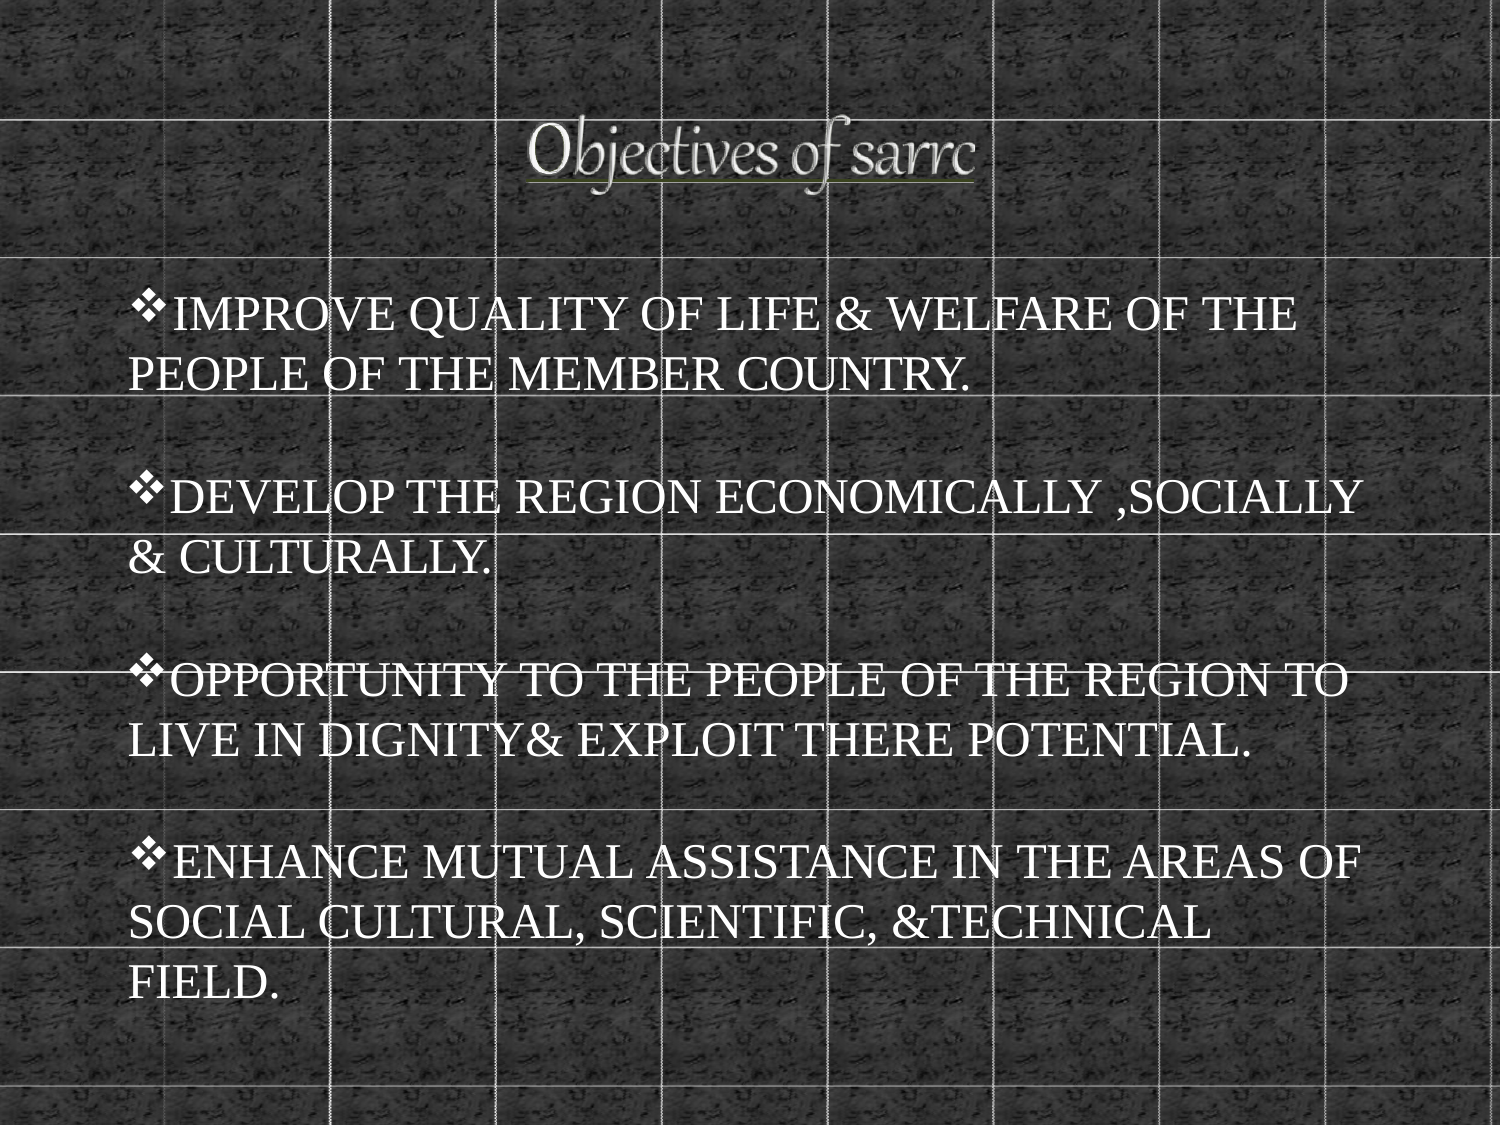

IMPROVE QUALITY OF LIFE & WELFARE OF THE
PEOPLE OF THE MEMBER COUNTRY.

DEVELOP THE REGION ECONOMICALLY ,SOCIALLY  & CULTURALLY.

OPPORTUNITY TO THE PEOPLE OF THE REGION TO  LIVE IN DIGNITY& EXPLOIT THERE POTENTIAL.

ENHANCE MUTUAL ASSISTANCE IN THE AREAS OF
SOCIAL CULTURAL, SCIENTIFIC, &TECHNICAL FIELD.